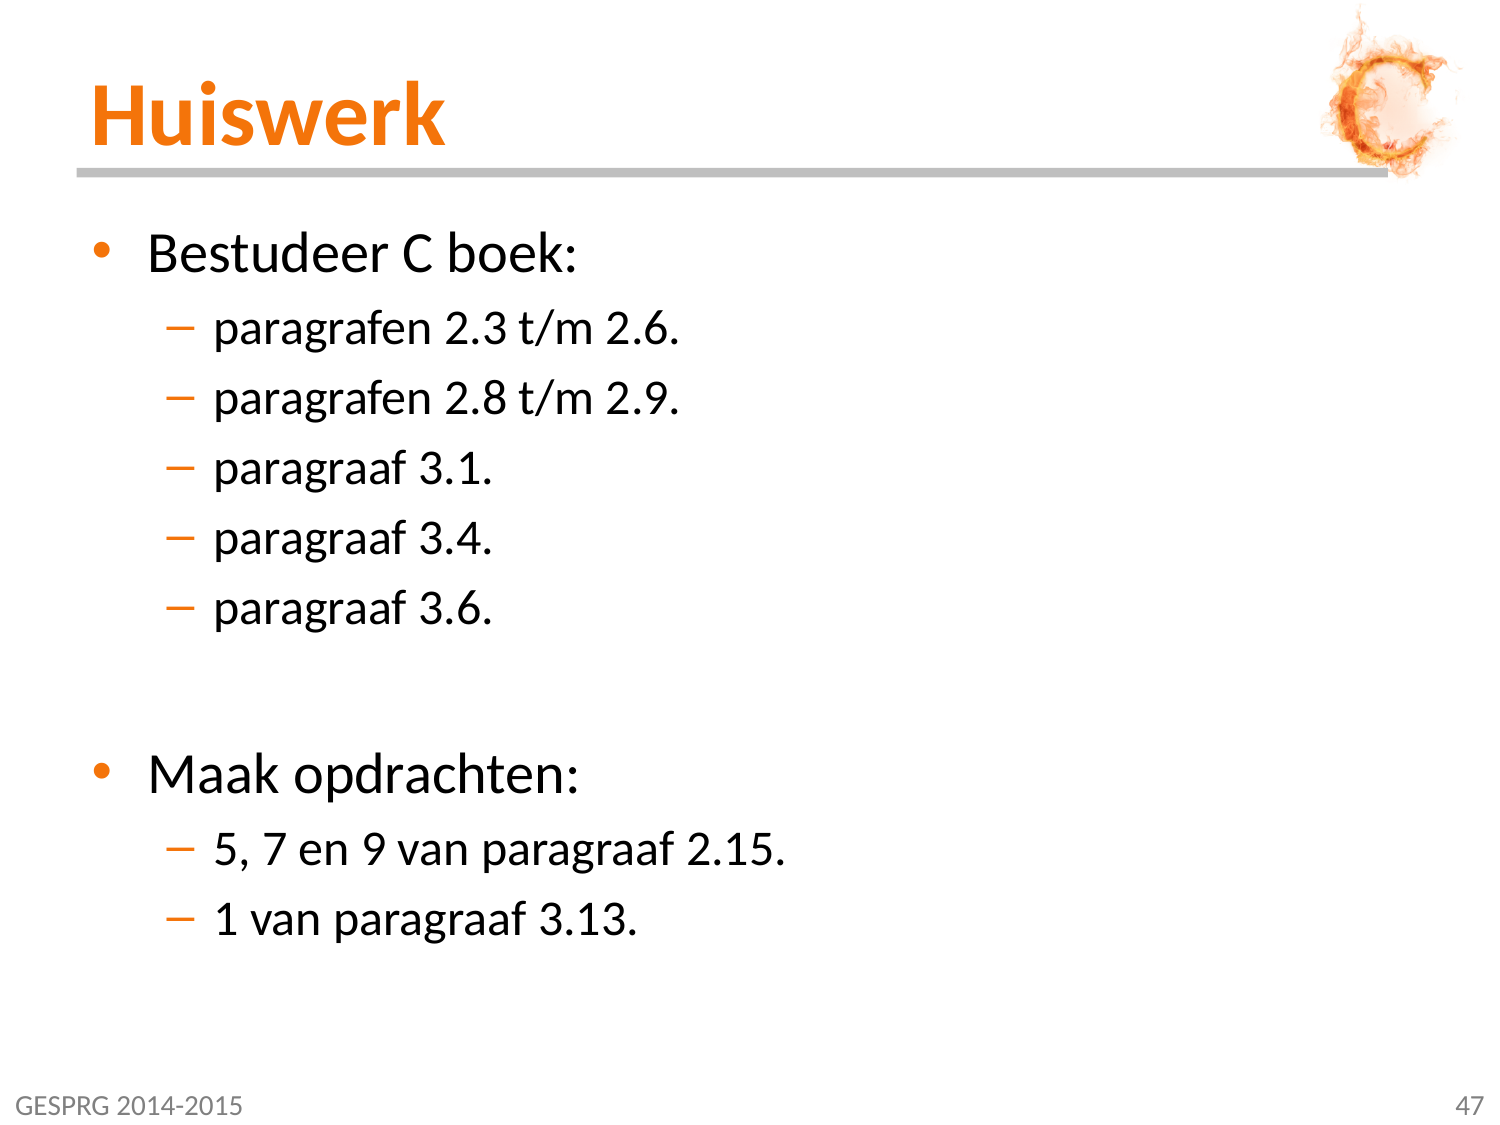

# Huiswerk
Bestudeer C boek:
paragrafen 2.3 t/m 2.6.
paragrafen 2.8 t/m 2.9.
paragraaf 3.1.
paragraaf 3.4.
paragraaf 3.6.

Maak opdrachten:
5, 7 en 9 van paragraaf 2.15.
1 van paragraaf 3.13.
GESPRG 2014-2015
47